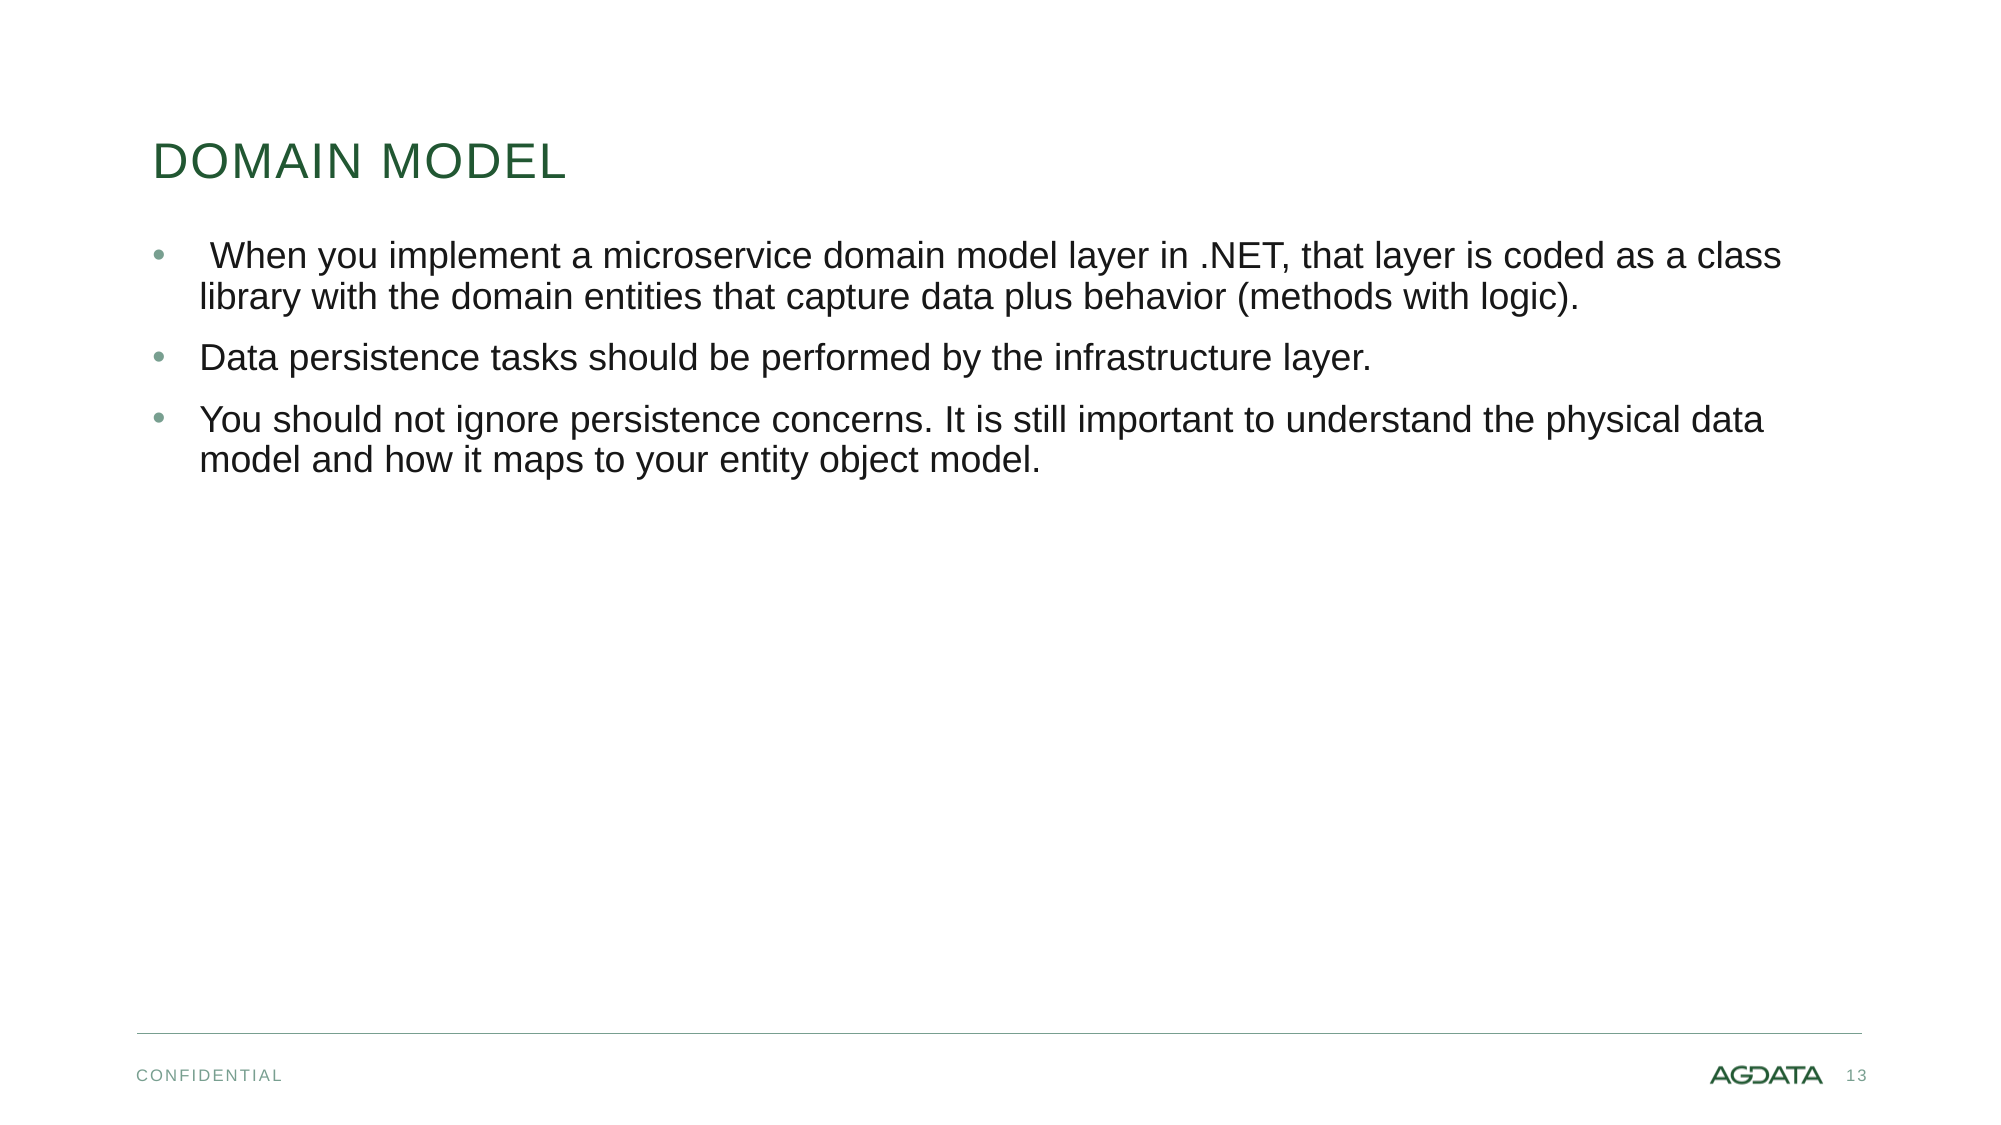

# Domain model
 When you implement a microservice domain model layer in .NET, that layer is coded as a class library with the domain entities that capture data plus behavior (methods with logic).
Data persistence tasks should be performed by the infrastructure layer.
You should not ignore persistence concerns. It is still important to understand the physical data model and how it maps to your entity object model.